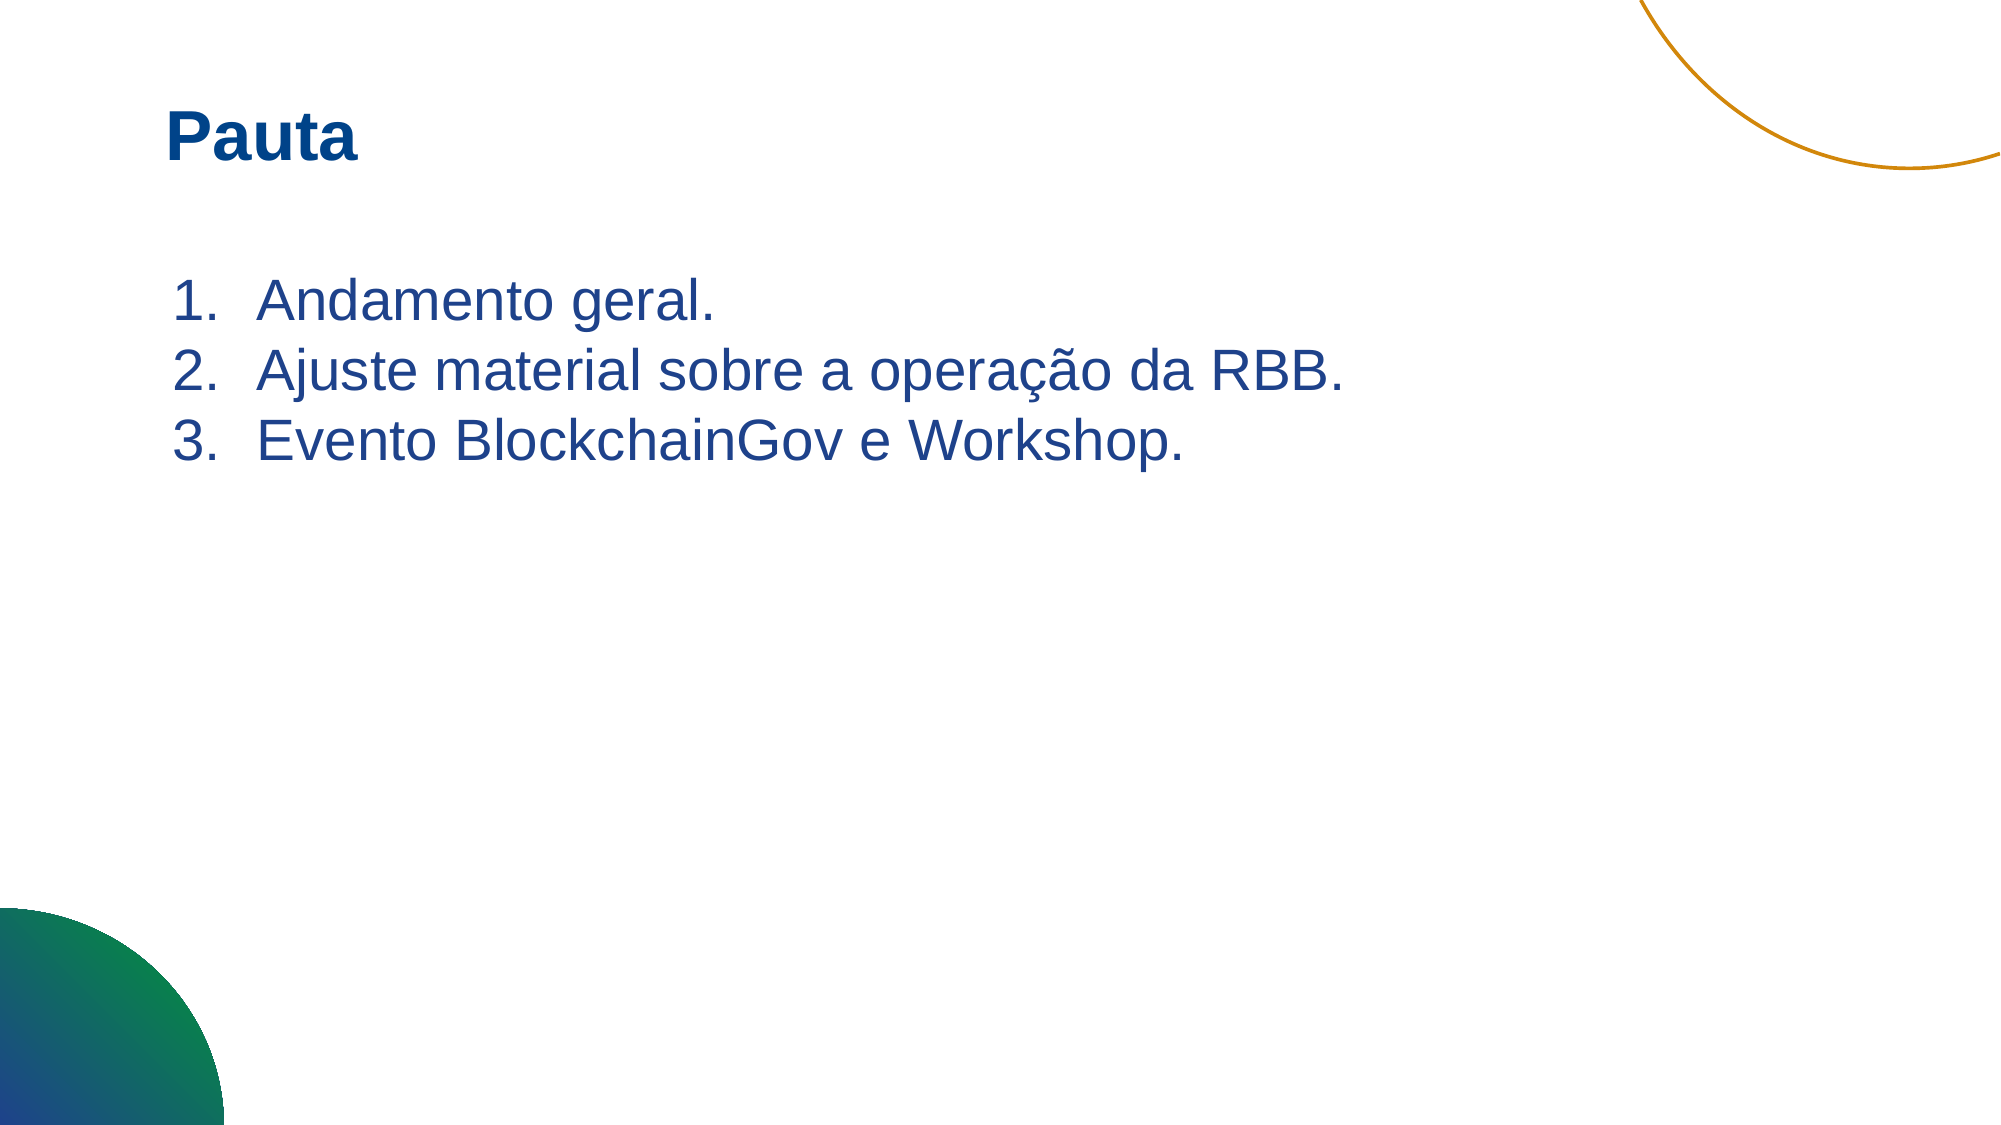

Pauta
Andamento geral.
Ajuste material sobre a operação da RBB.
Evento BlockchainGov e Workshop.